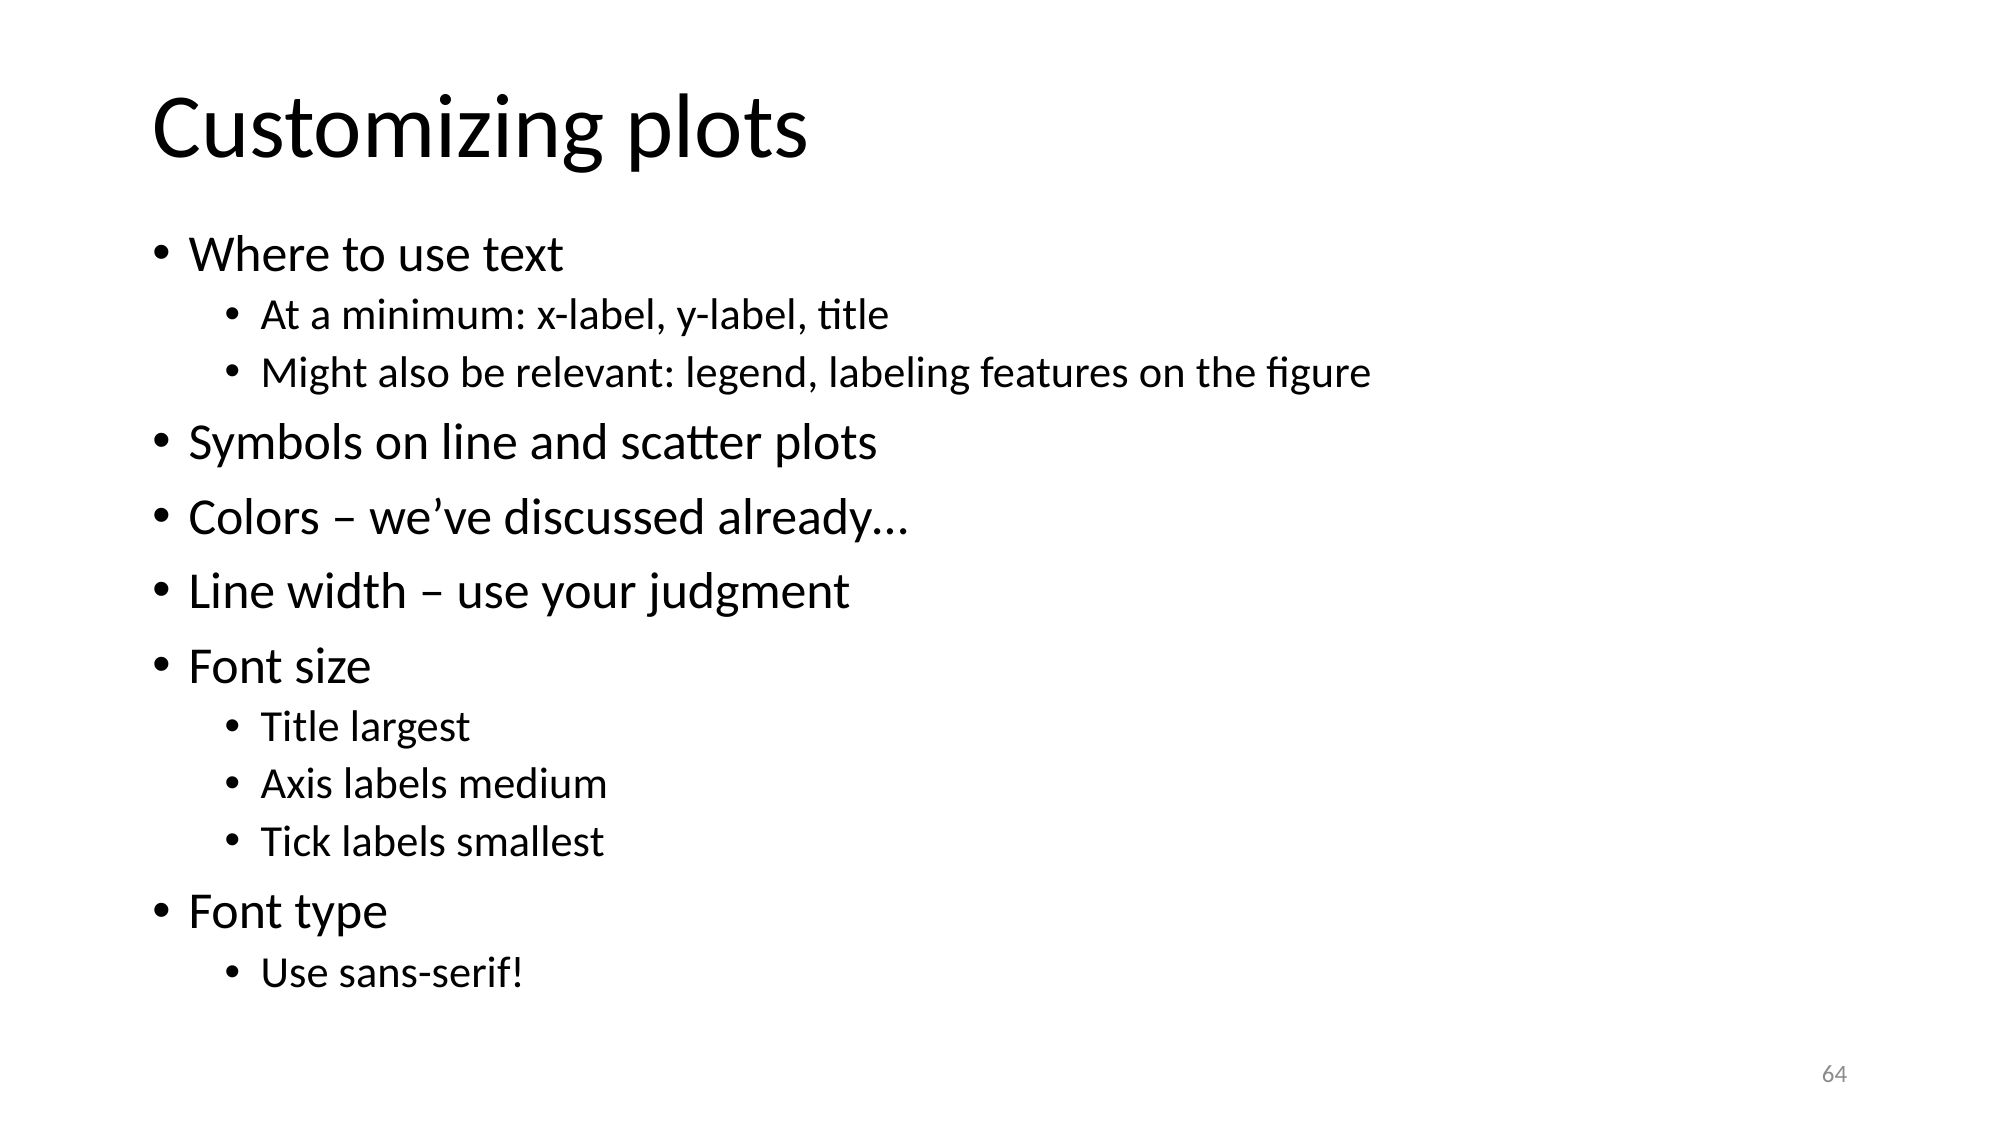

# Customizing plots
Where to use text
At a minimum: x-label, y-label, title
Might also be relevant: legend, labeling features on the figure
Symbols on line and scatter plots
Colors – we’ve discussed already…
Line width – use your judgment
Font size
Title largest
Axis labels medium
Tick labels smallest
Font type
Use sans-serif!
64